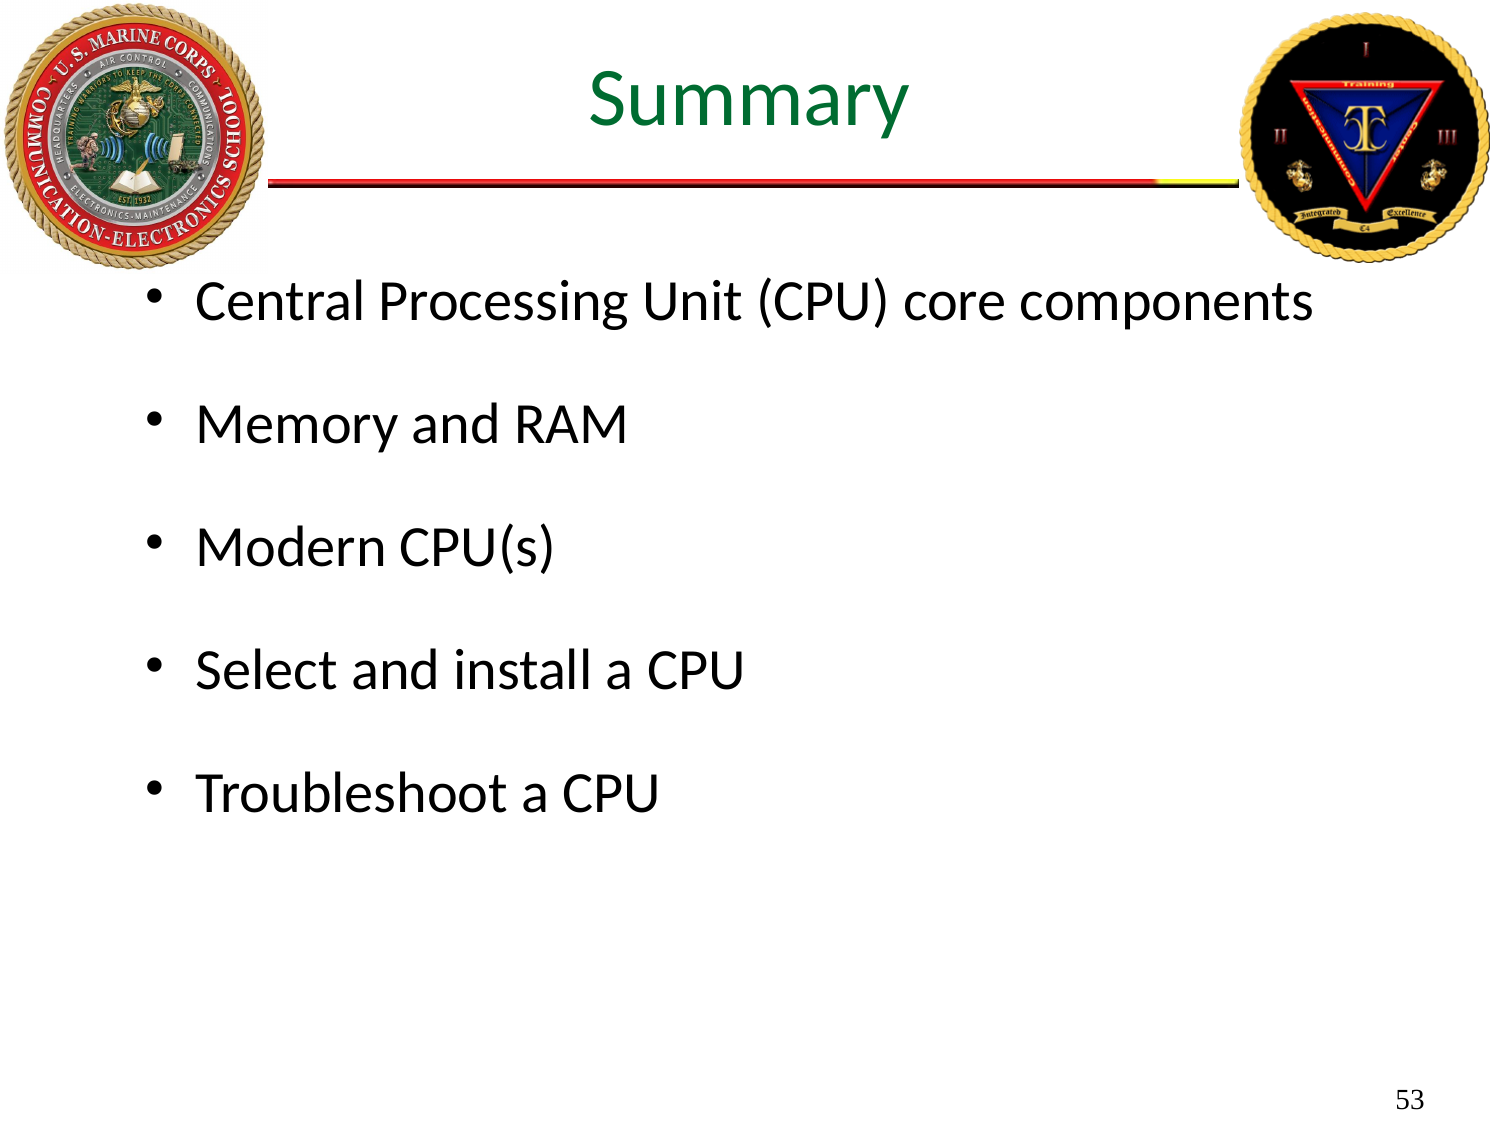

Summary
Central Processing Unit (CPU) core components

Memory and RAM

Modern CPU(s)

Select and install a CPU

Troubleshoot a CPU